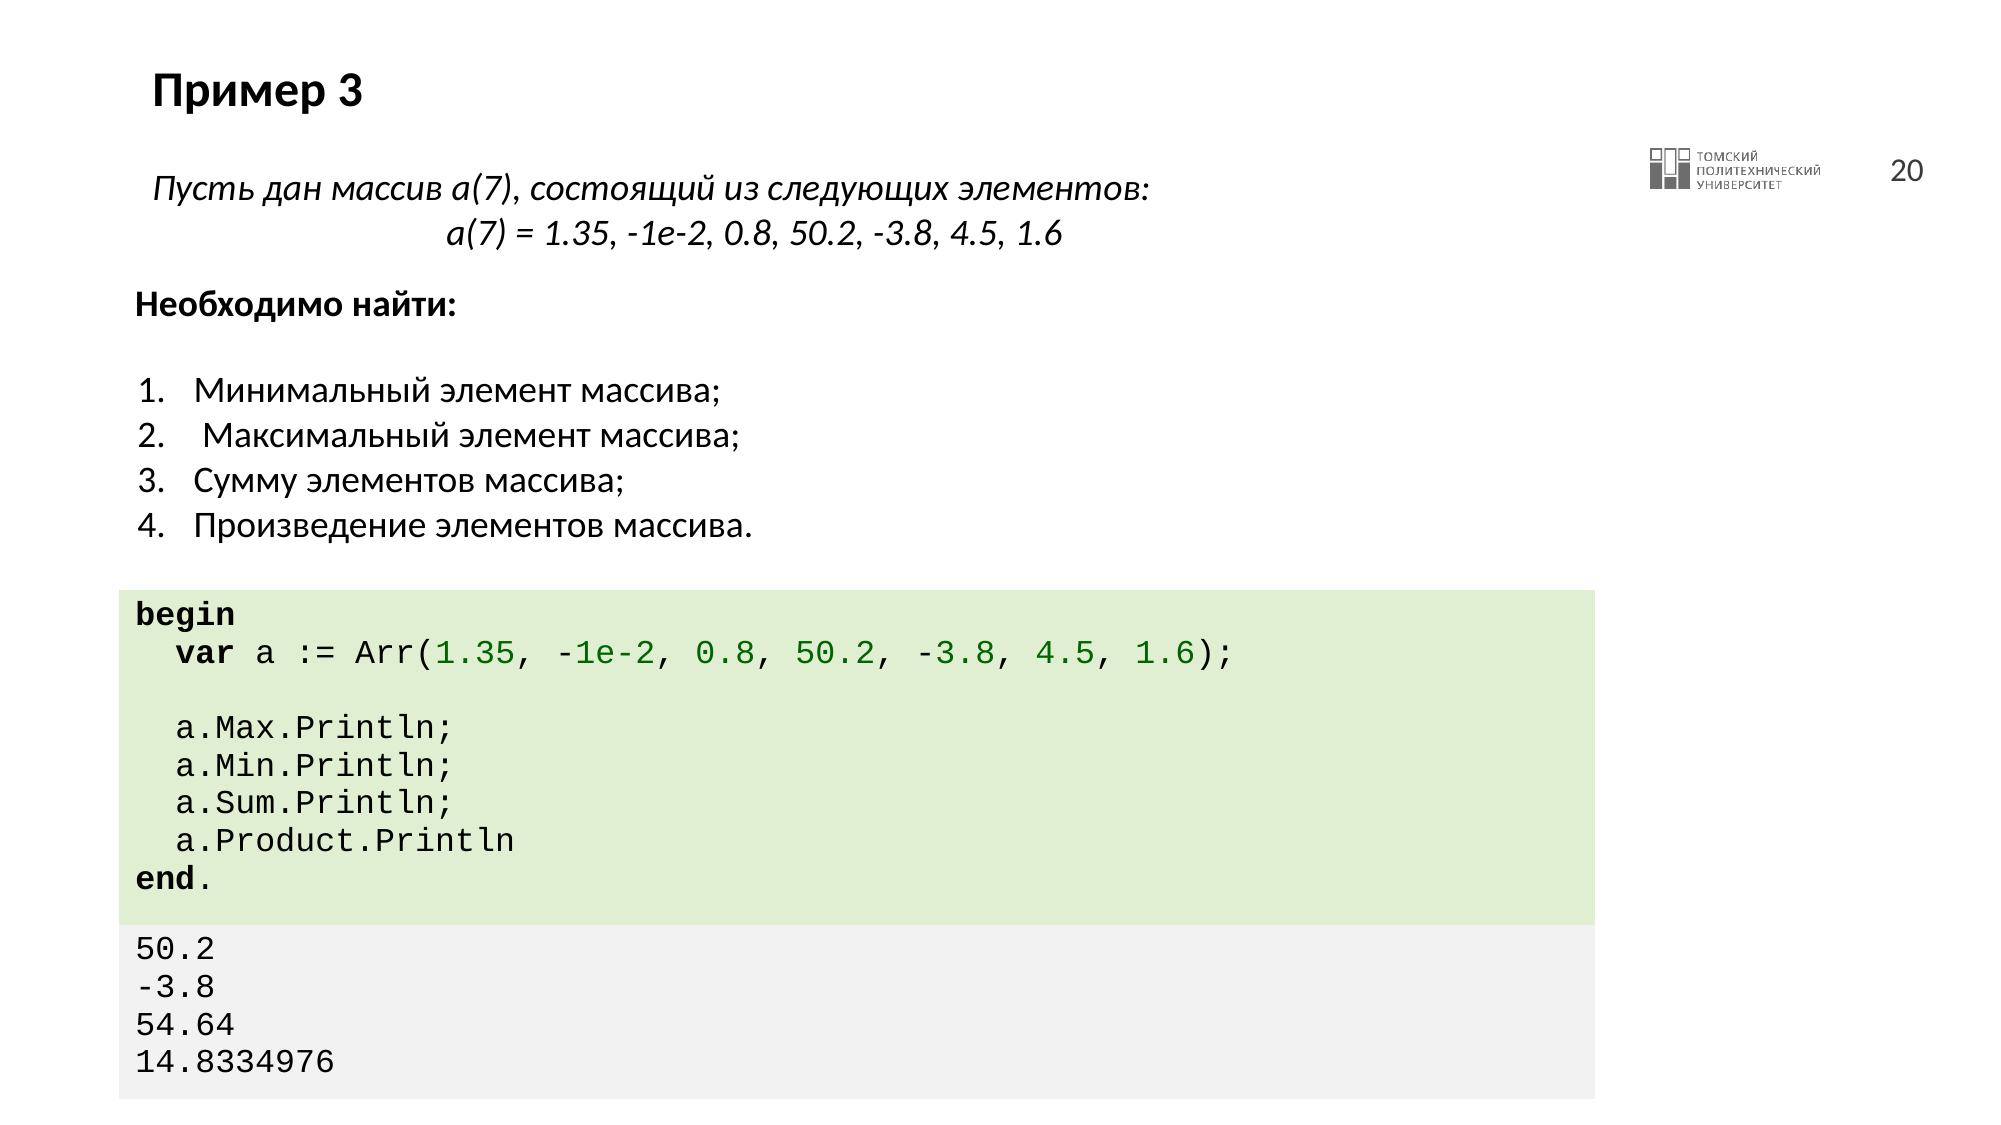

# Пример 3
Пусть дан массив a(7), состоящий из следующих элементов:
a(7) = 1.35, -1e-2, 0.8, 50.2, -3.8, 4.5, 1.6
Необходимо найти:
Минимальный элемент массива;
 Максимальный элемент массива;
Сумму элементов массива;
Произведение элементов массива.
| begin var a := Arr(1.35, -1e-2, 0.8, 50.2, -3.8, 4.5, 1.6); a.Max.Println; a.Min.Println; a.Sum.Println; a.Product.Println end. |
| --- |
| 50.2 -3.8 54.64 14.8334976 |